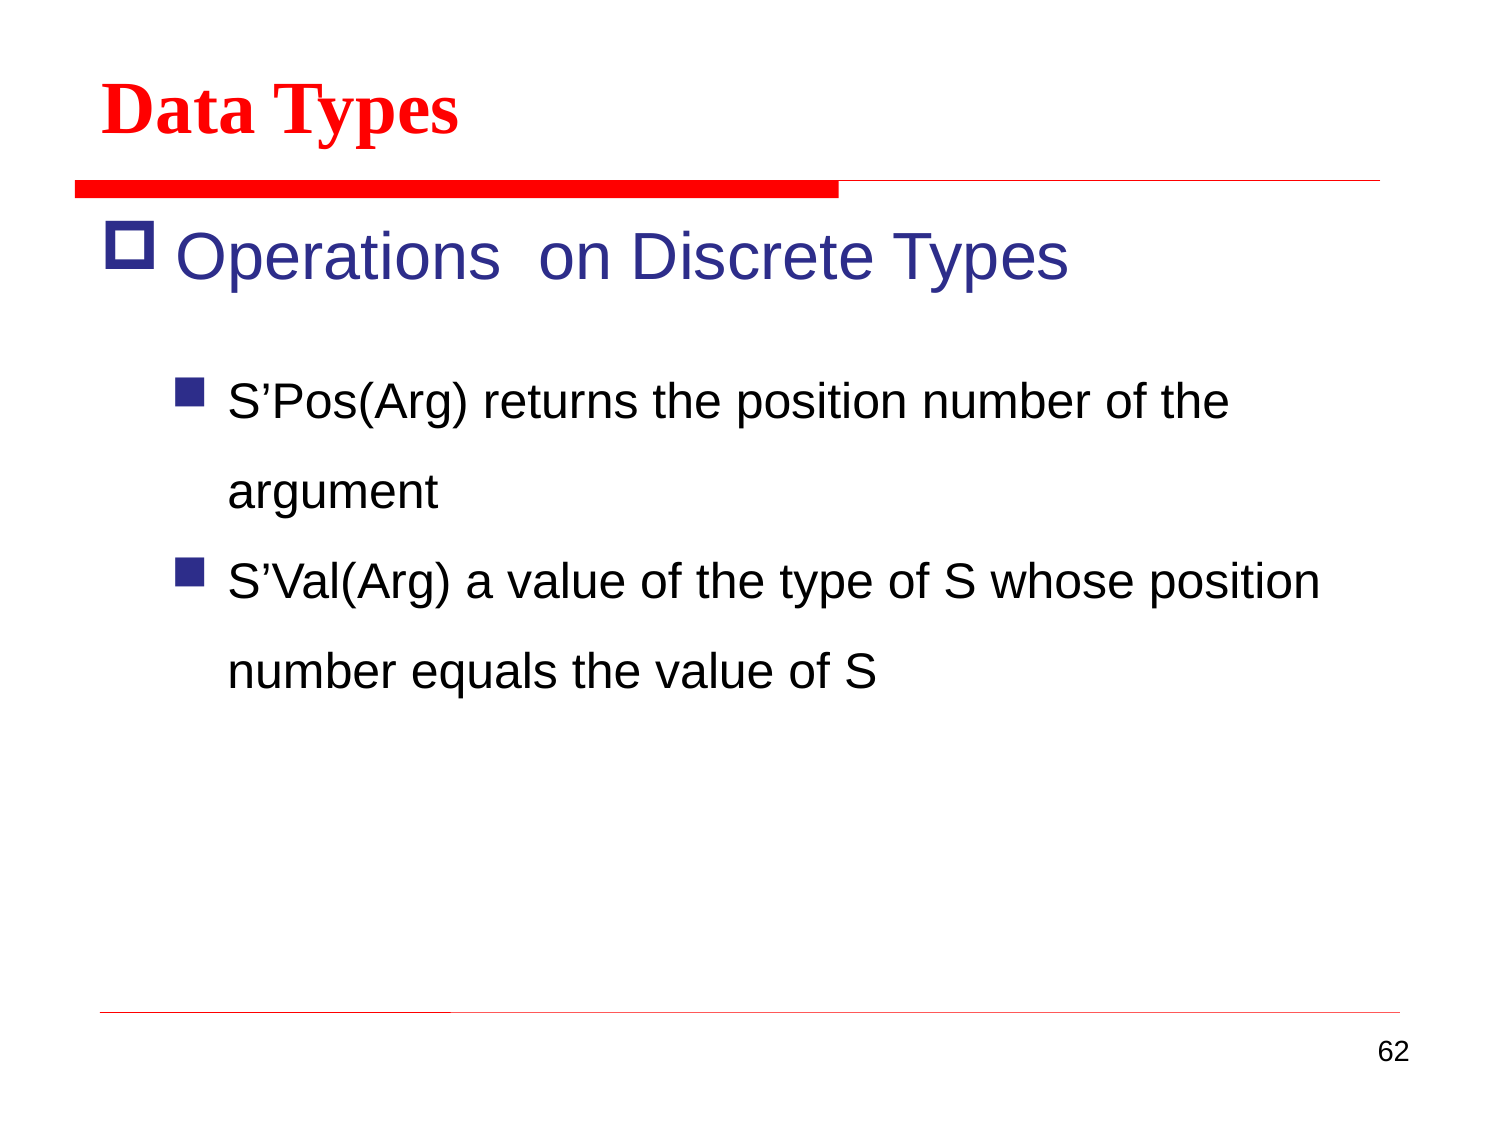

Data Types
Operations  on Discrete Types
S’Pos(Arg) returns the position number of the argument
S’Val(Arg) a value of the type of S whose position number equals the value of S
62